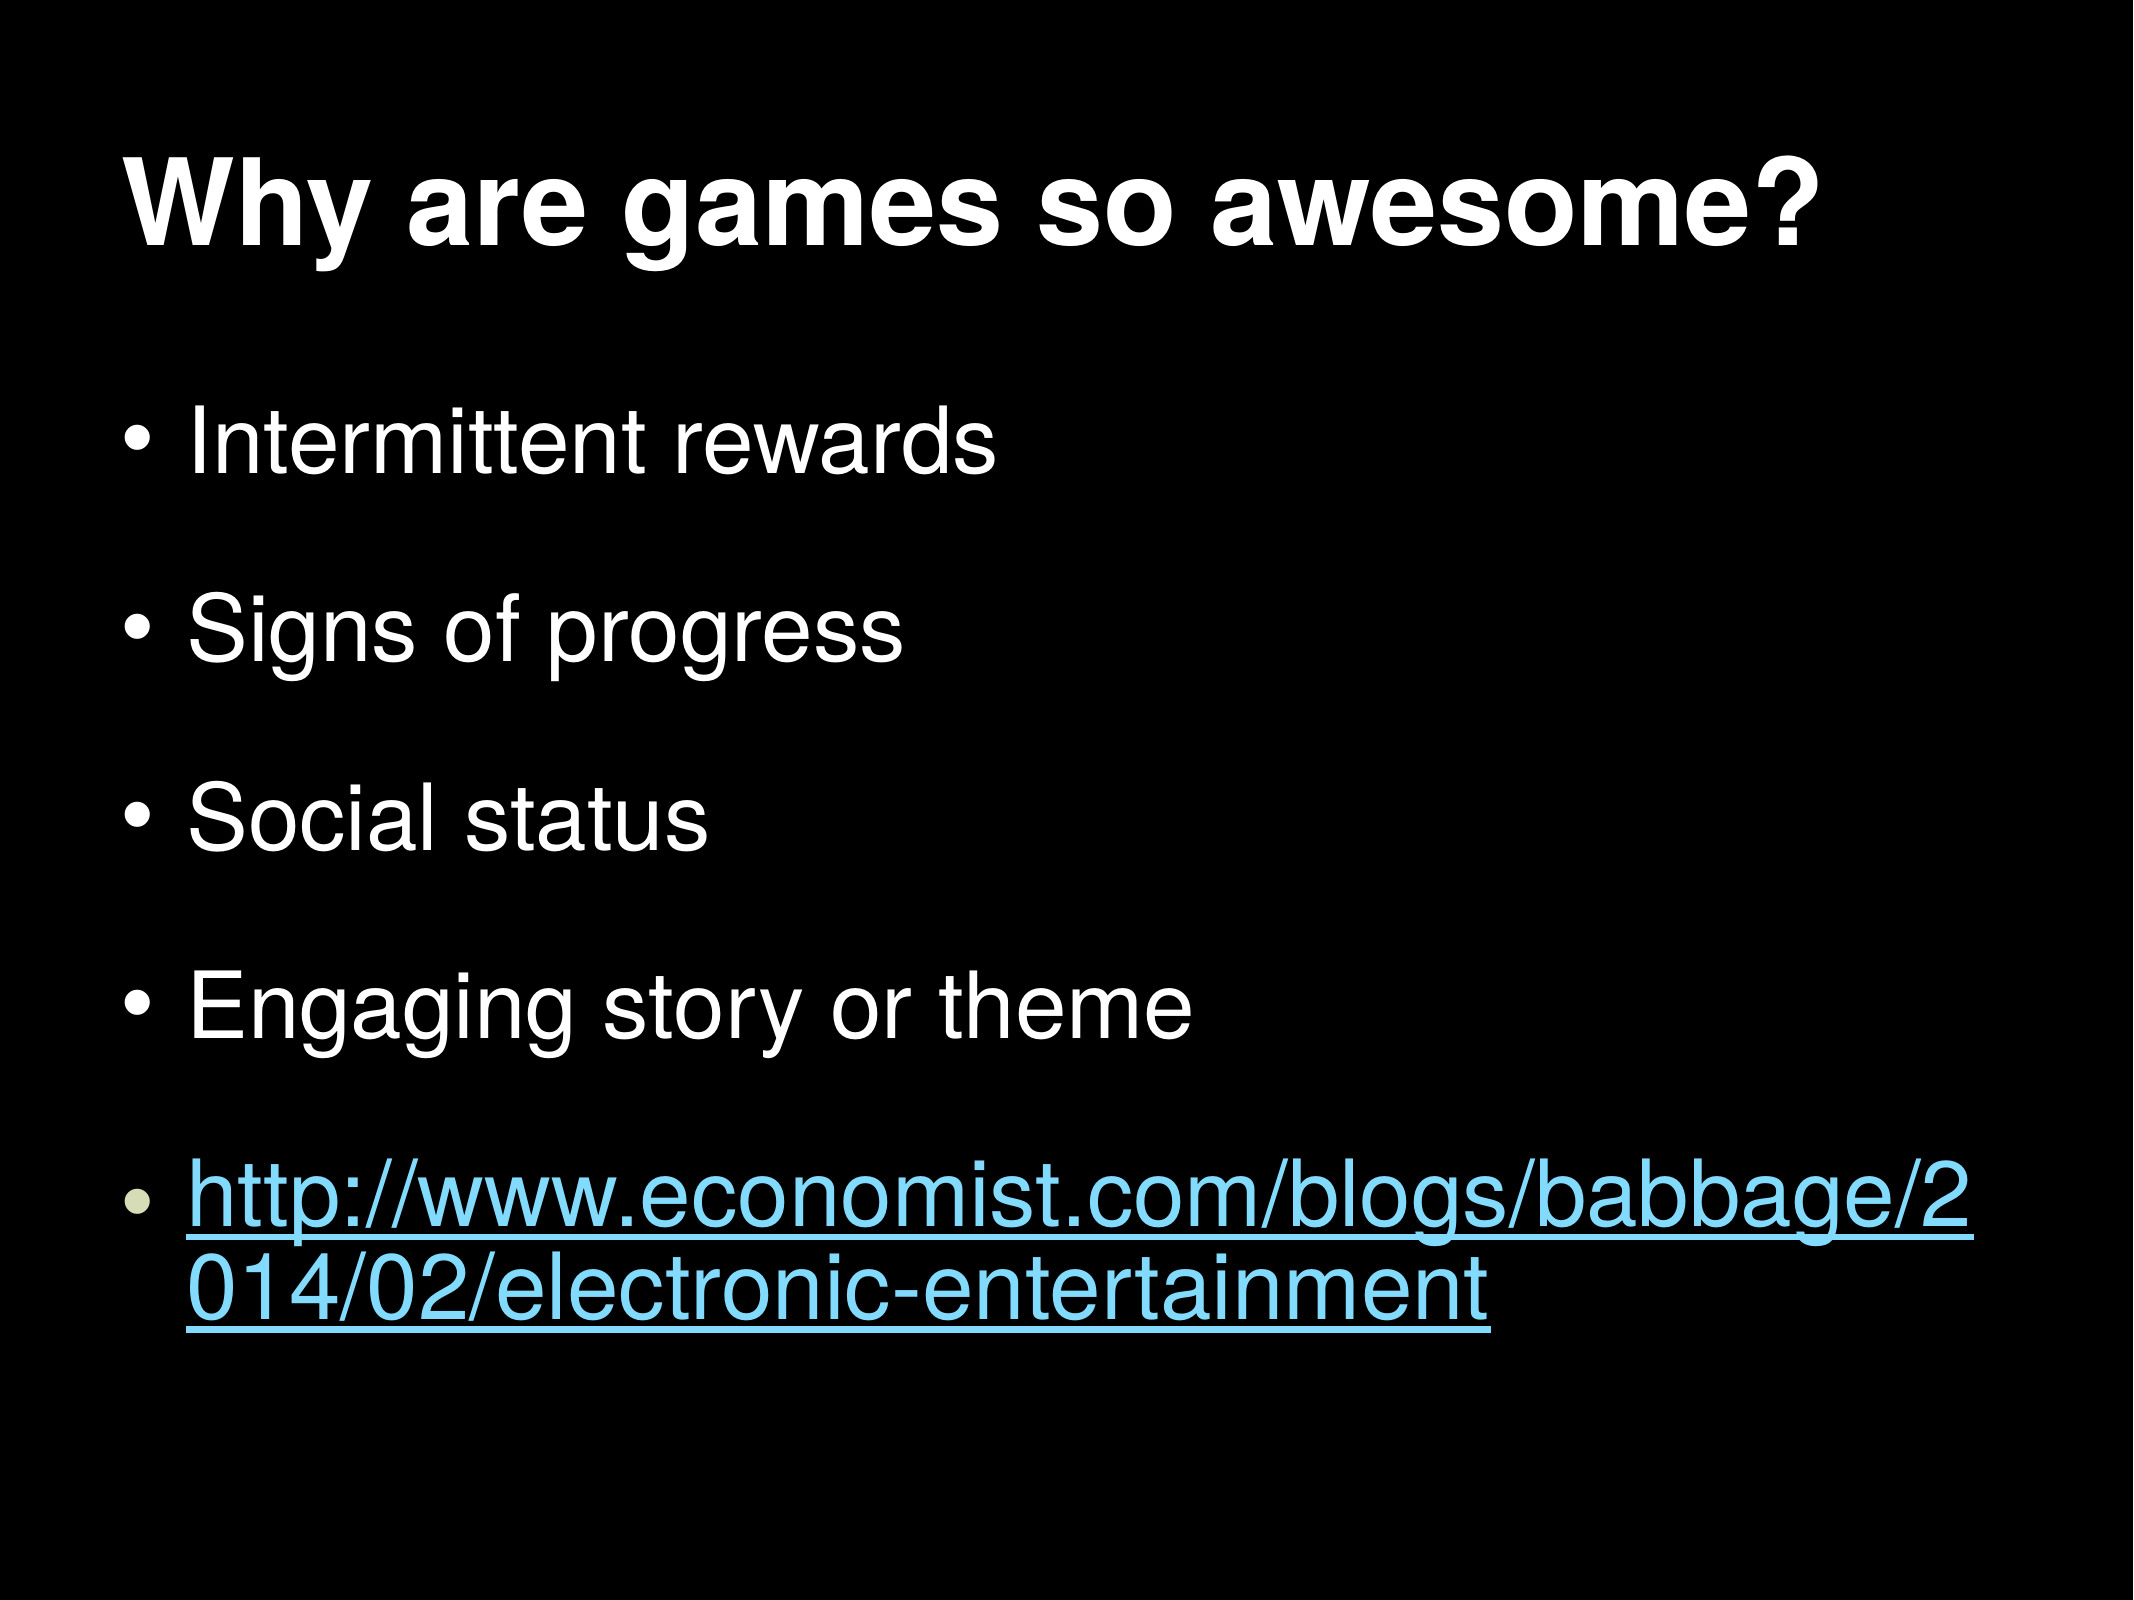

# Why are games so awesome?
Intermittent rewards
Signs of progress
Social status
Engaging story or theme
http://www.economist.com/blogs/babbage/2014/02/electronic-entertainment